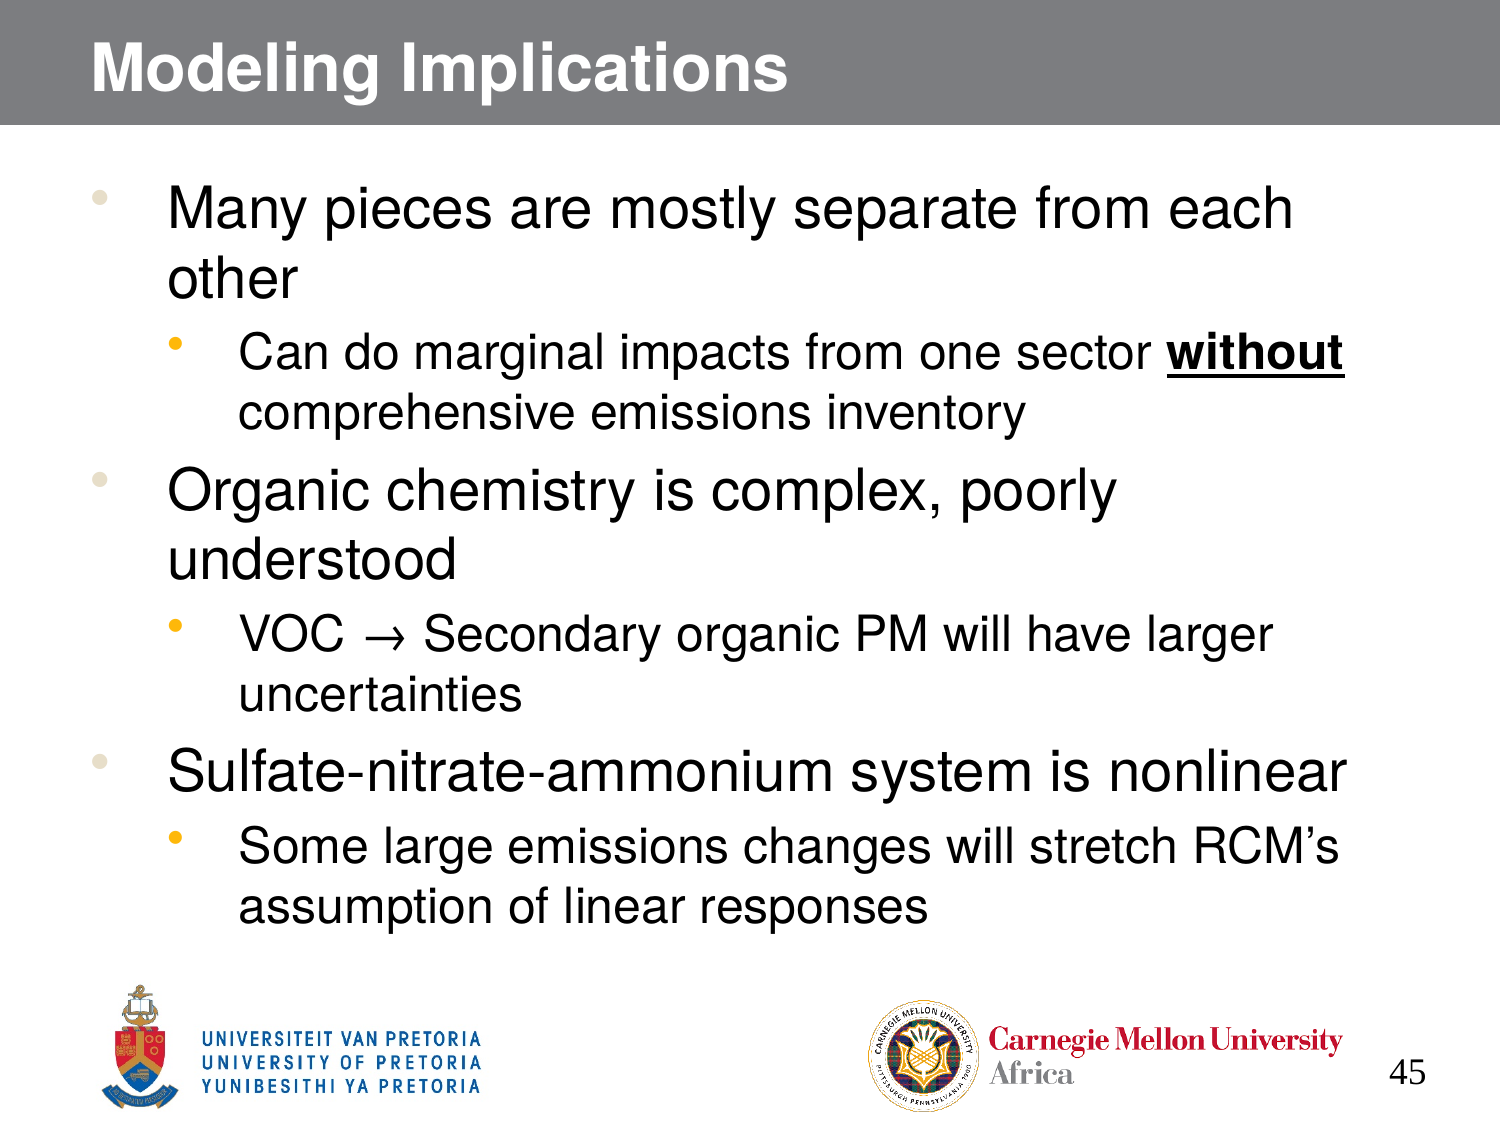

# Modeling Implications
Many pieces are mostly separate from each other
Can do marginal impacts from one sector without comprehensive emissions inventory
Organic chemistry is complex, poorly understood
VOC → Secondary organic PM will have larger uncertainties
Sulfate-nitrate-ammonium system is nonlinear
Some large emissions changes will stretch RCM’s assumption of linear responses